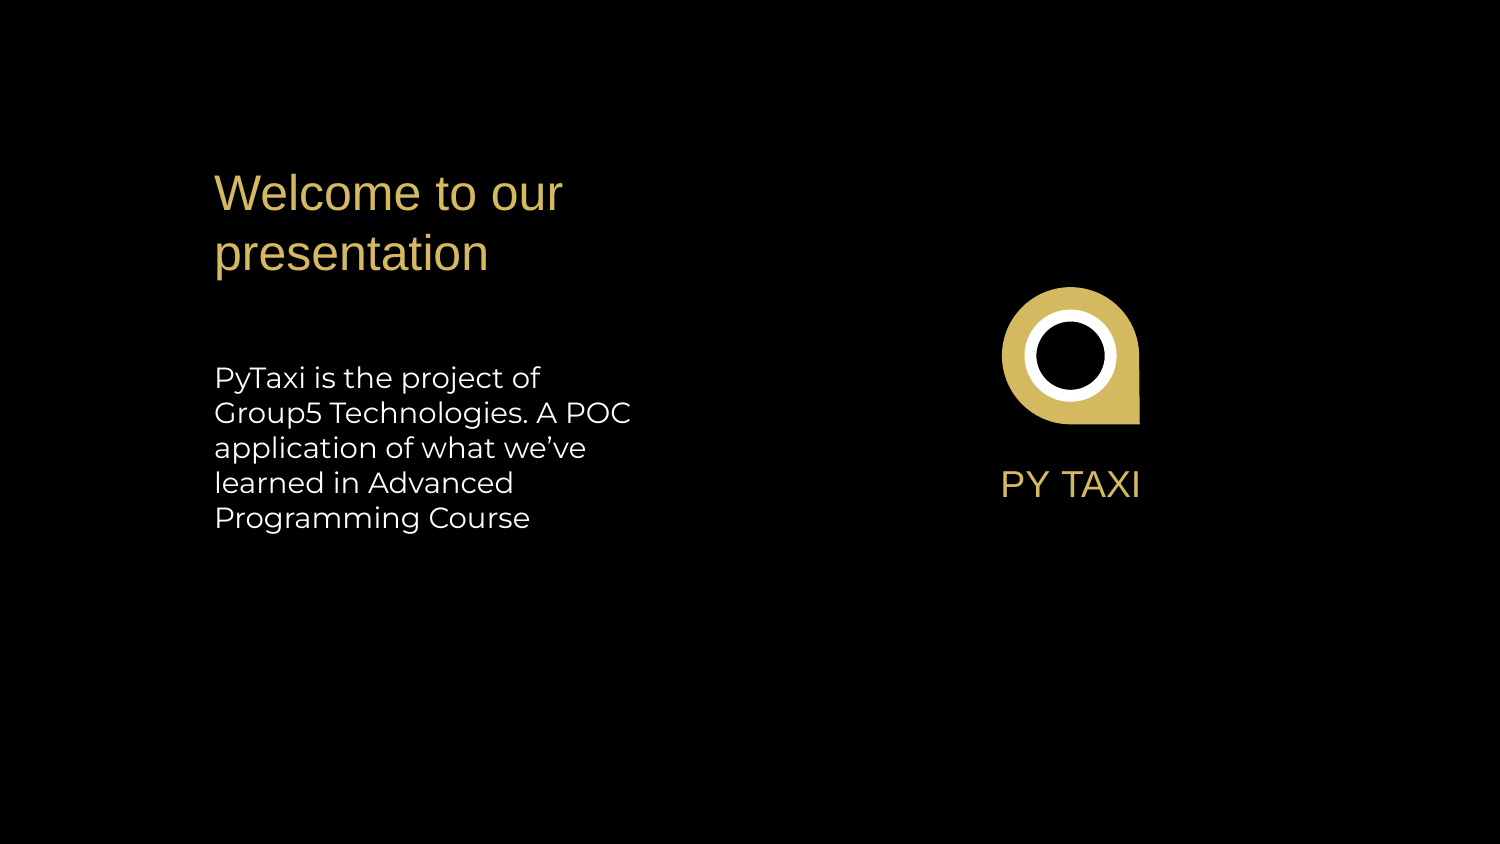

# Welcome to our presentation

PyTaxi is the project of Group5 Technologies. A POC application of what we’ve learned in Advanced Programming Course
PY TAXI